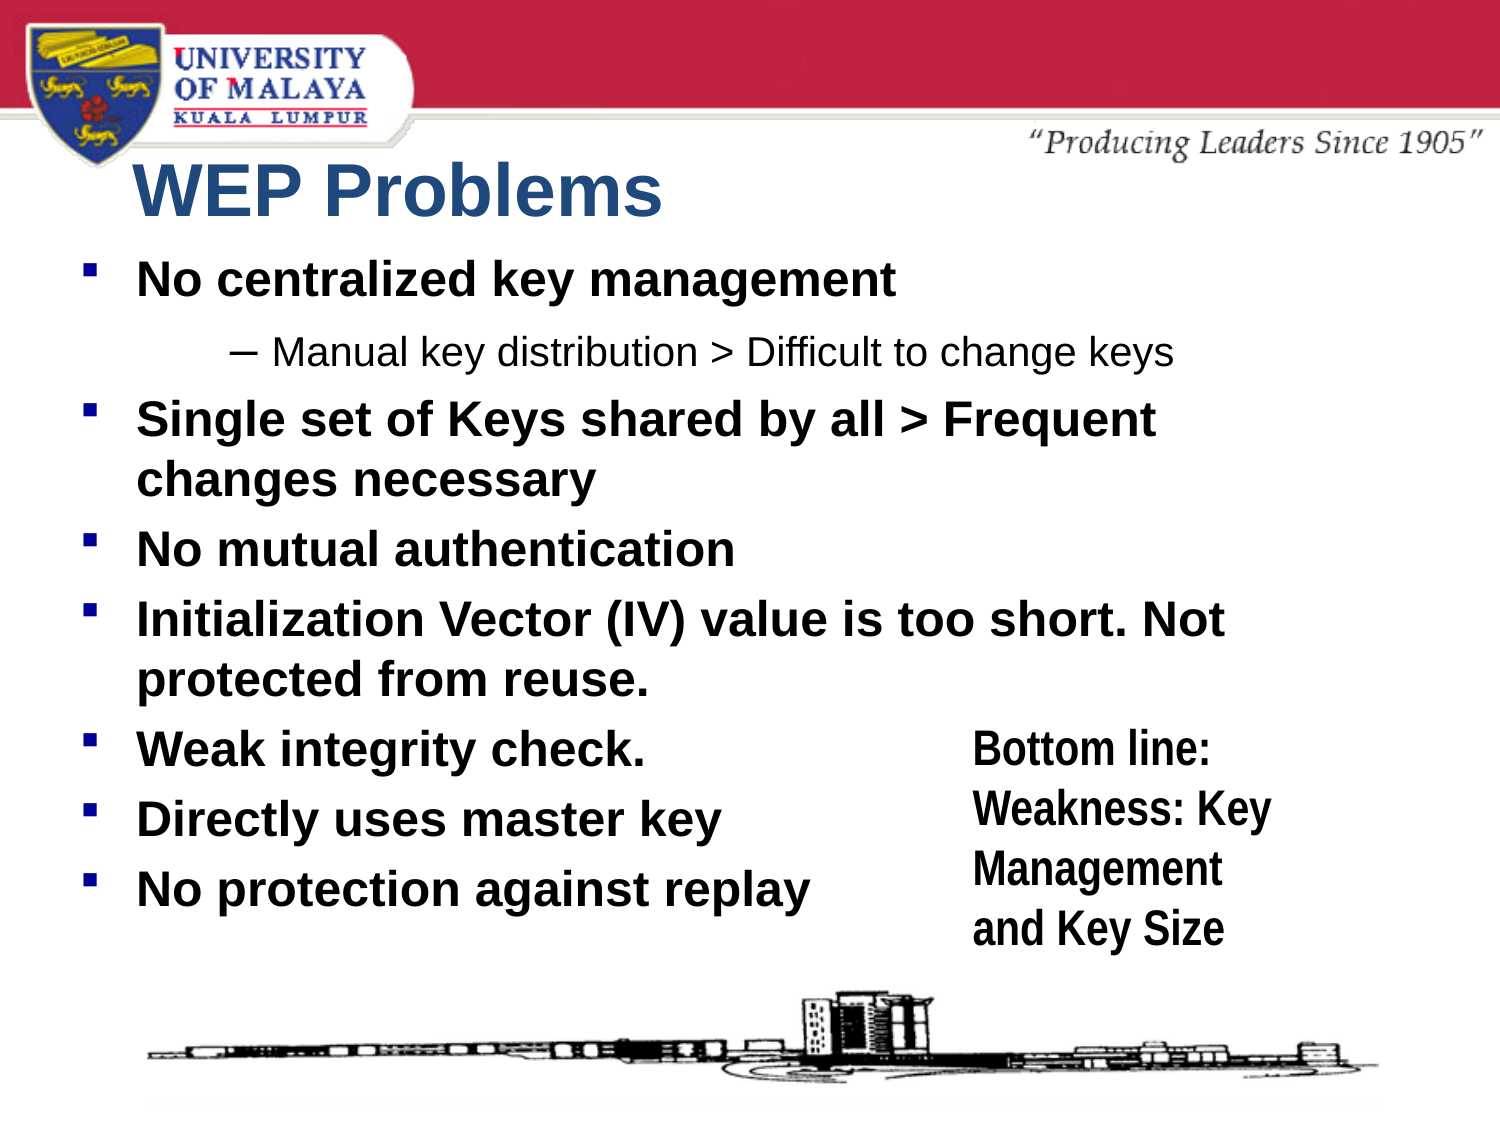

# WEP Problems
No centralized key management
	– Manual key distribution > Difficult to change keys
Single set of Keys shared by all > Frequent	 changes necessary
No mutual authentication
Initialization Vector (IV) value is too short. Not protected from reuse.
Weak integrity check.
Directly uses master key
No protection against replay
Bottom line:
Weakness: Key Management
and Key Size